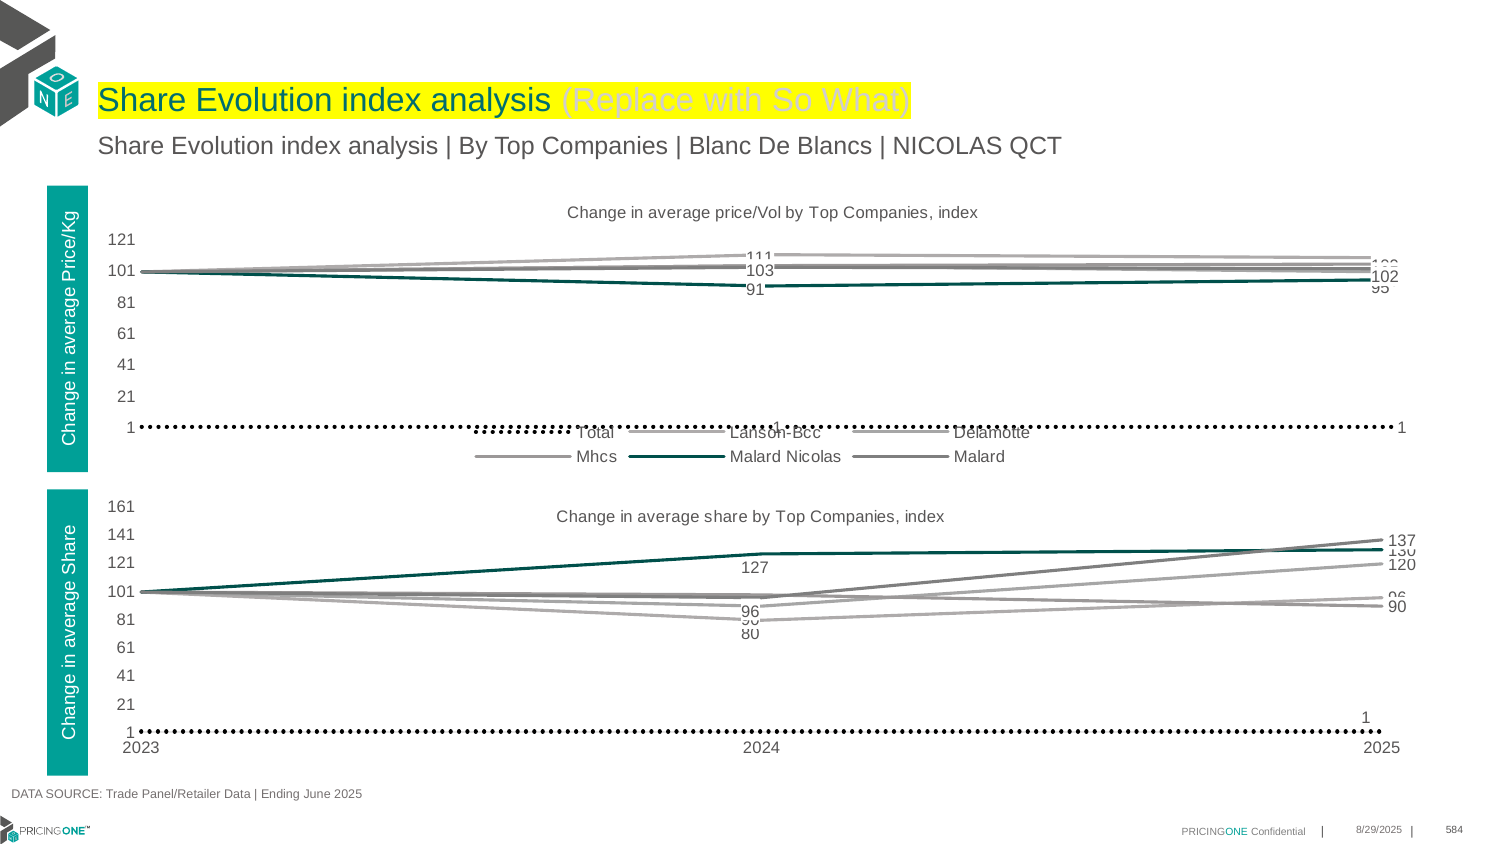

# Share Evolution index analysis (Replace with So What)
Share Evolution index analysis | By Top Companies | Blanc De Blancs | NICOLAS QCT

### Chart: Change in average price/Vol by Top Companies, index

| Category | Total | Lanson-Bcc | Delamotte | Mhcs | Malard Nicolas | Malard |
|---|---|---|---|---|---|---|
| 2023 | 1.0 | 100.0 | 100.0 | 100.0 | 100.0 | 100.0 |
| 2024 | 1.0292118186218635 | 111.0 | 104.0 | 104.0 | 91.0 | 103.0 |
| 2025 | 0.9859440141779741 | 109.0 | 100.0 | 105.0 | 95.0 | 102.0 |
Change in average Price/Kg

### Chart: Change in average share by Top Companies, index

| Category | Total | Lanson-Bcc | Delamotte | Mhcs | Malard Nicolas | Malard |
|---|---|---|---|---|---|---|
| 2023 | 1.0 | 100.0 | 100.0 | 100.0 | 100.0 | 100.0 |
| 2024 | 1.0 | 80.0 | 90.0 | 98.0 | 127.0 | 96.0 |
| 2025 | 1.0 | 96.0 | 120.0 | 90.0 | 130.0 | 137.0 |
Change in average Share
DATA SOURCE: Trade Panel/Retailer Data | Ending June 2025

8/29/2025
584